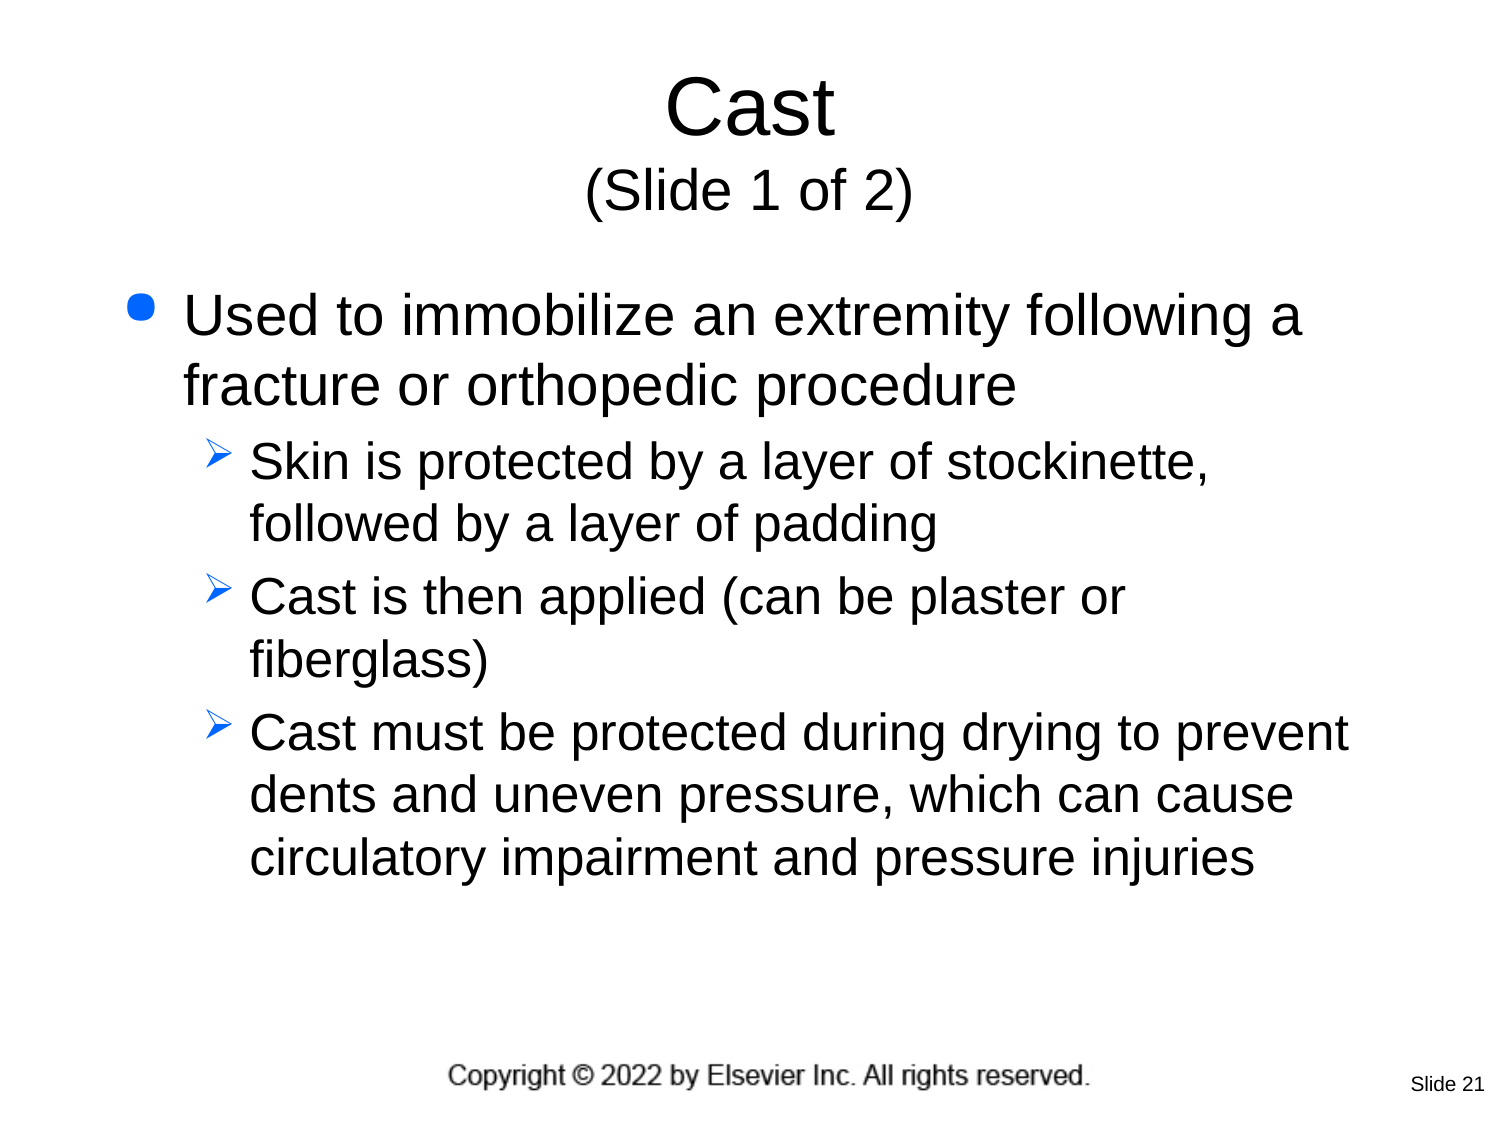

# Cast (Slide 1 of 2)
Used to immobilize an extremity following a fracture or orthopedic procedure
Skin is protected by a layer of stockinette, followed by a layer of padding
Cast is then applied (can be plaster or fiberglass)
Cast must be protected during drying to prevent dents and uneven pressure, which can cause circulatory impairment and pressure injuries
Slide 21